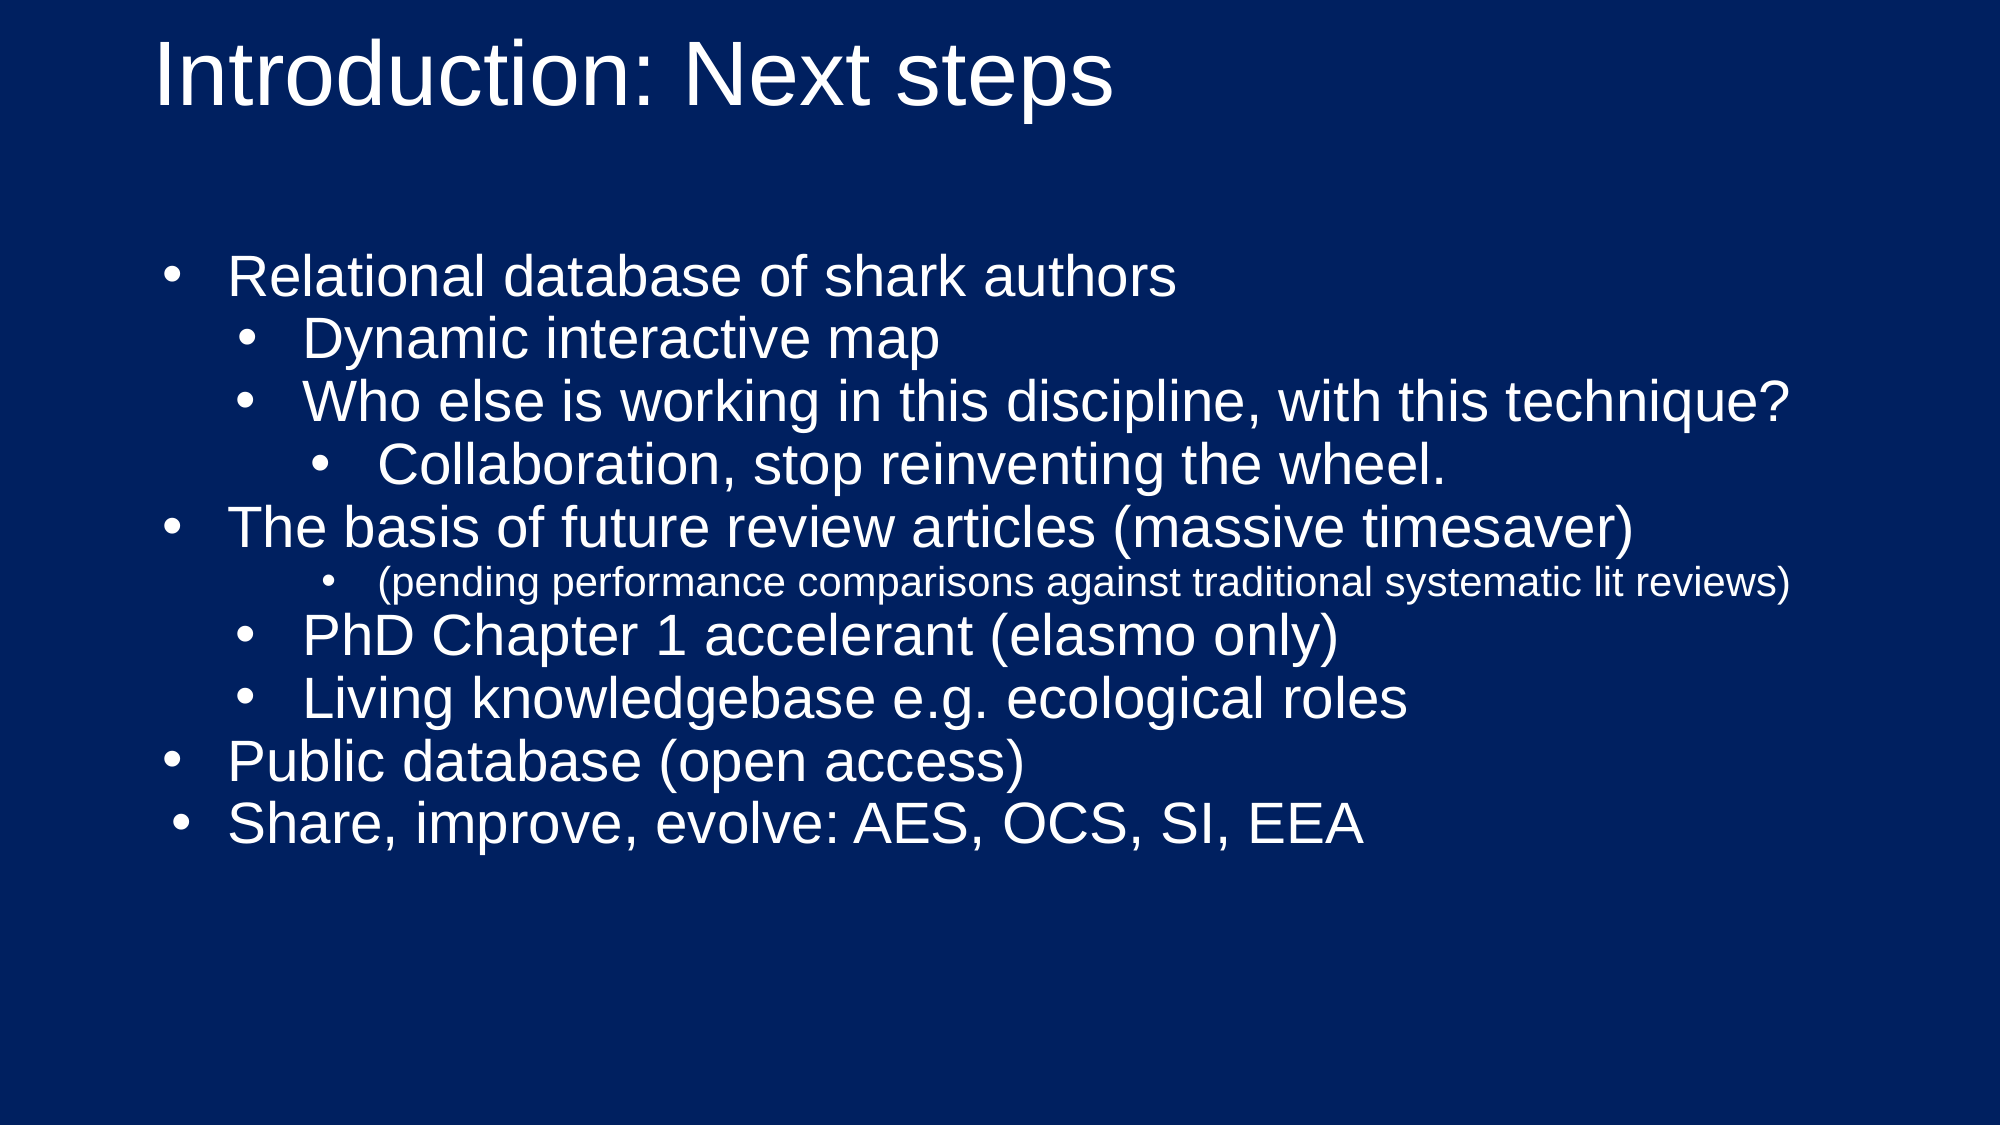

# Introduction: Next steps
Relational database of shark authors
Dynamic interactive map
Who else is working in this discipline, with this technique?
Collaboration, stop reinventing the wheel.
The basis of future review articles (massive timesaver)
(pending performance comparisons against traditional systematic lit reviews)
PhD Chapter 1 accelerant (elasmo only)
Living knowledgebase e.g. ecological roles
Public database (open access)
Share, improve, evolve: AES, OCS, SI, EEA